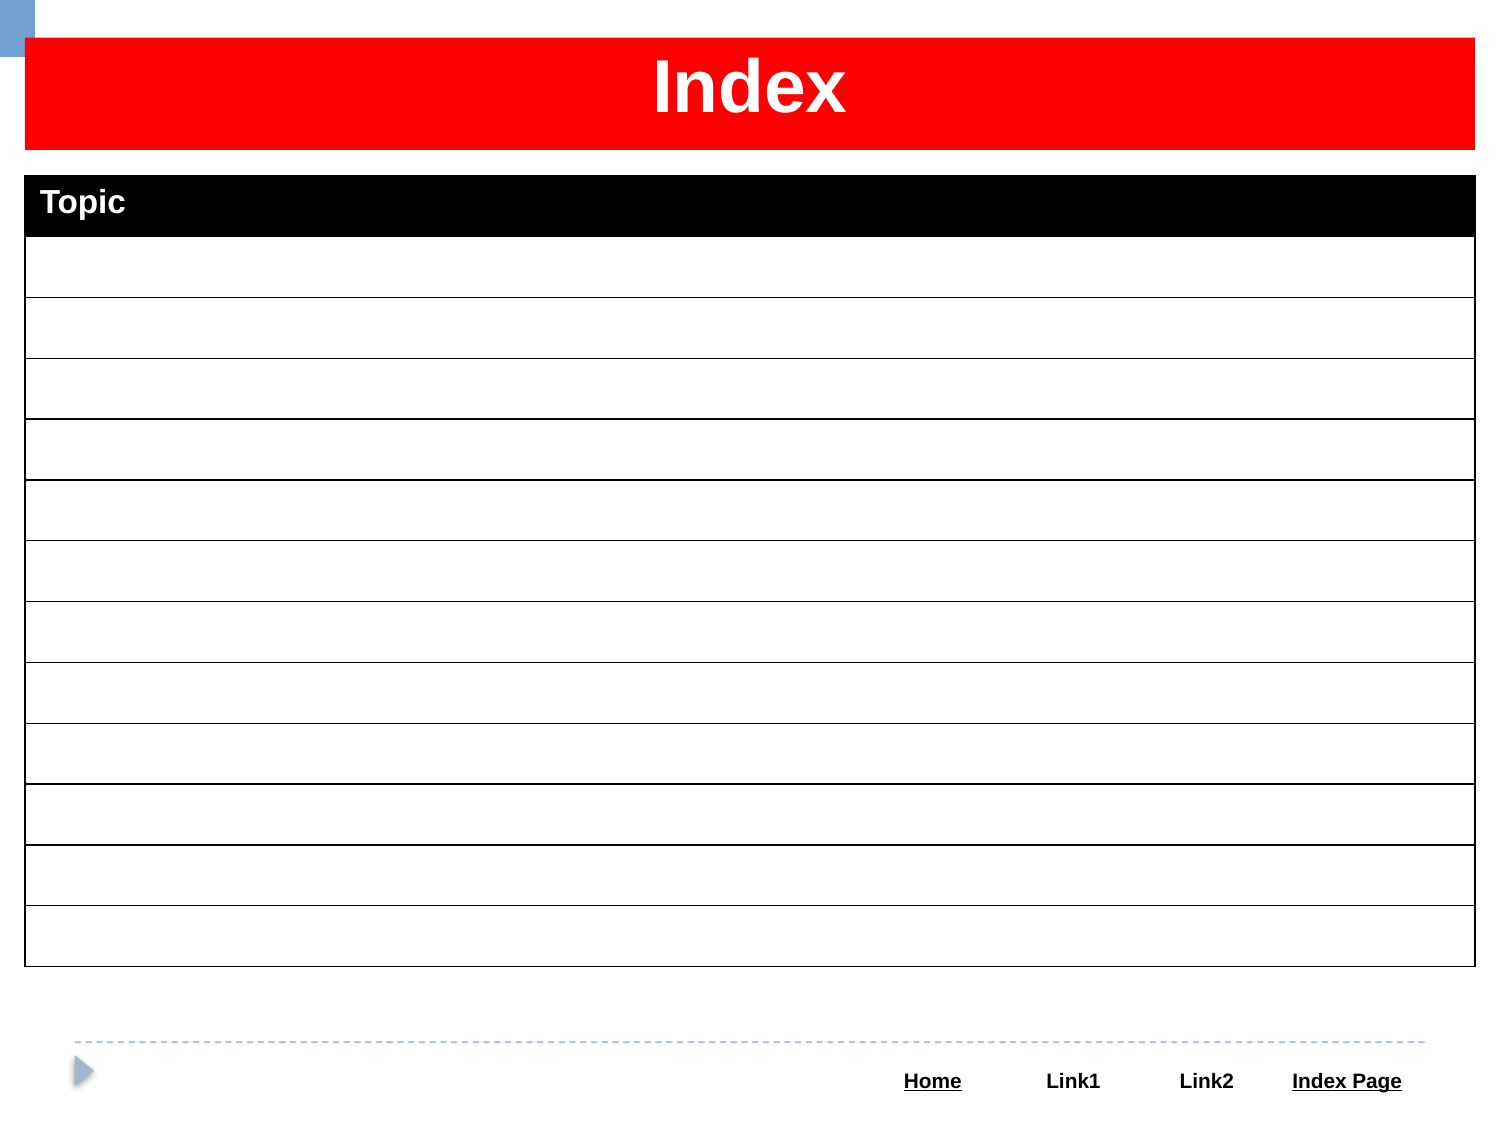

Index
| Topic |
| --- |
|  |
|  |
|  |
|  |
|  |
|  |
|  |
|  |
|  |
|  |
|  |
|  |